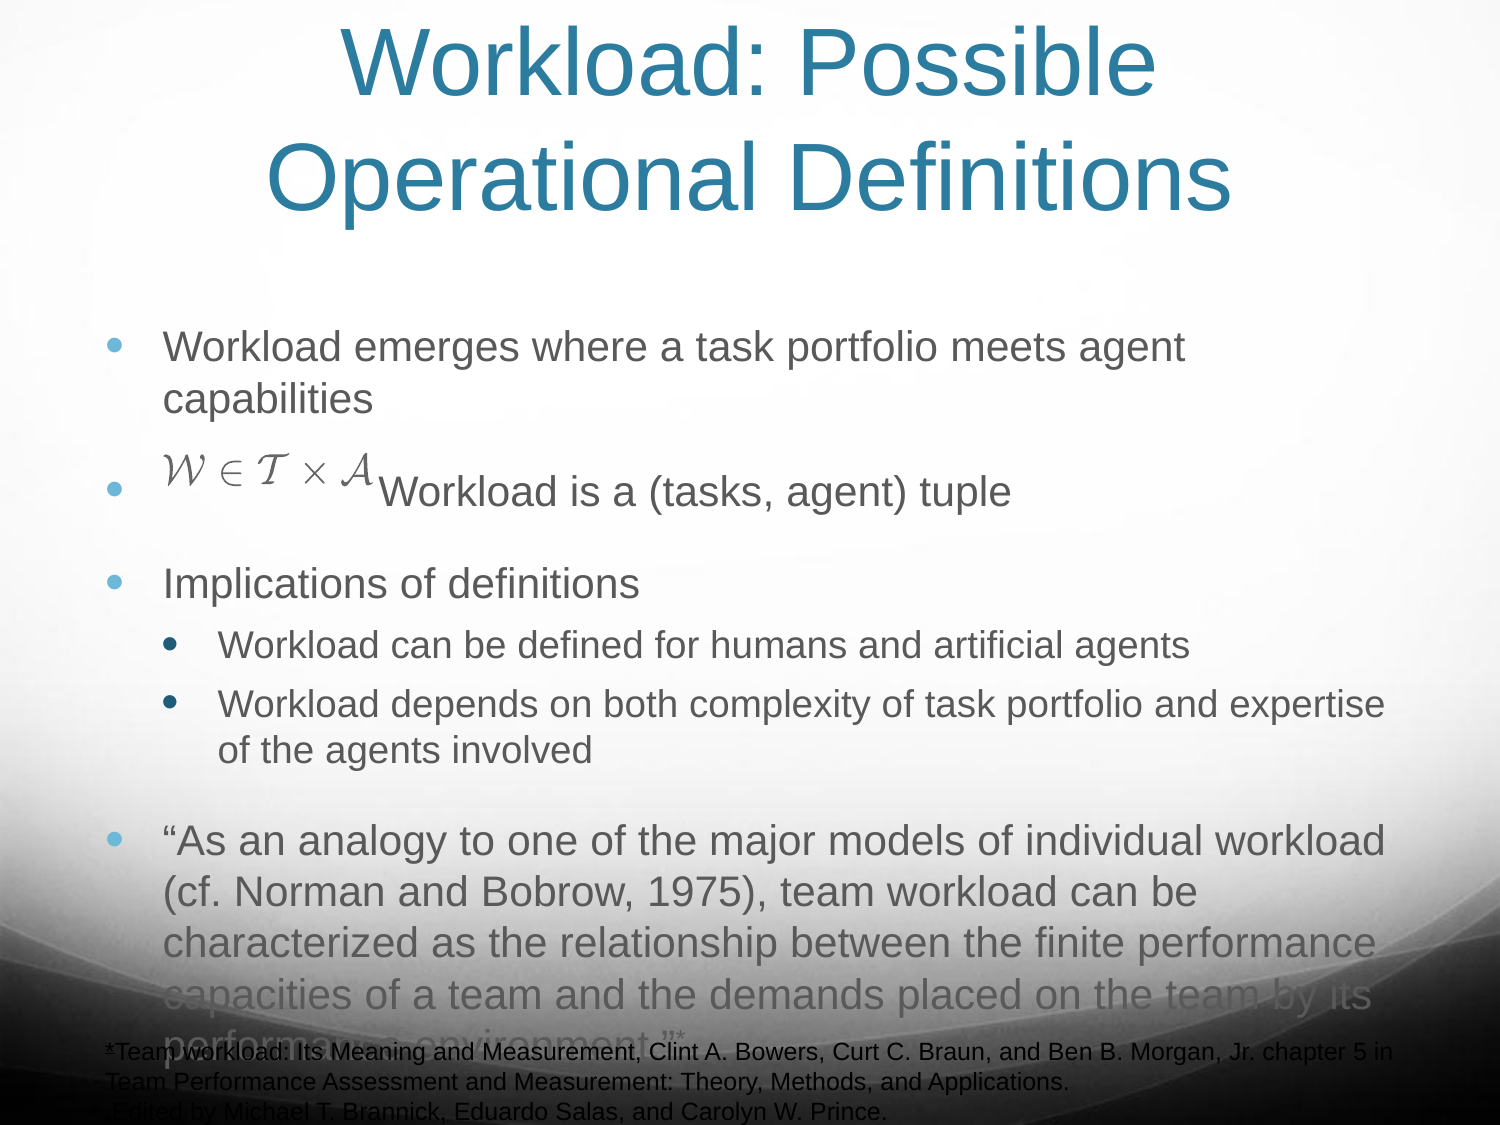

# Workload: Possible Operational Definitions
Workload emerges where a task portfolio meets agent capabilities
                  Workload is a (tasks, agent) tuple
Implications of definitions
Workload can be defined for humans and artificial agents
Workload depends on both complexity of task portfolio and expertise of the agents involved
“As an analogy to one of the major models of individual workload (cf. Norman and Bobrow, 1975), team workload can be characterized as the relationship between the finite performance capacities of a team and the demands placed on the team by its performance environment.”*

*Team workload: Its Meaning and Measurement, Clint A. Bowers, Curt C. Braun, and Ben B. Morgan, Jr. chapter 5 in
Team Performance Assessment and Measurement: Theory, Methods, and Applications.
 Edited by Michael T. Brannick, Eduardo Salas, and Carolyn W. Prince.